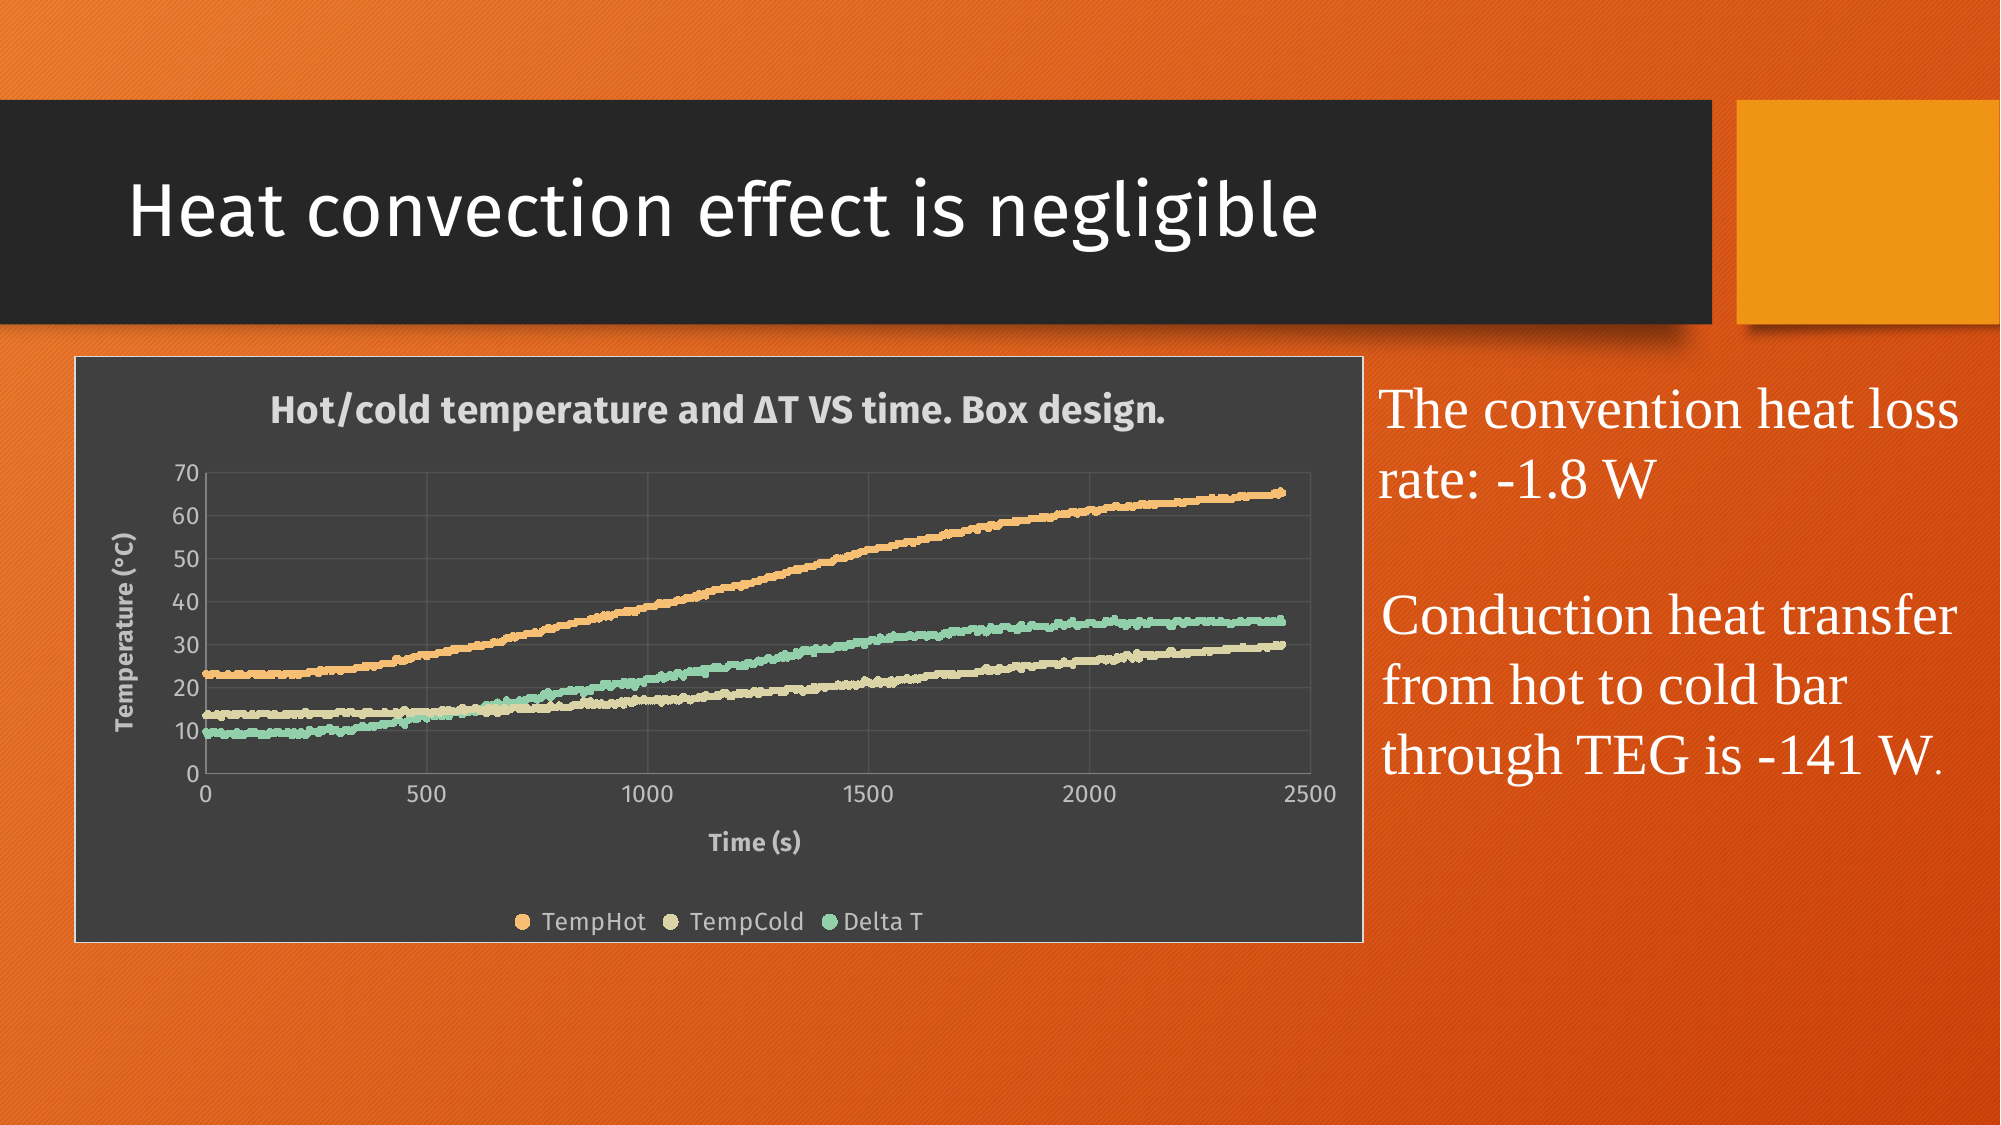

# Heat convection effect is negligible

### Chart: Hot/cold temperature and ΔT VS time. Box design.

| Category |  TempHot |  TempCold |  |
|---|---|---|---|
The convention heat loss rate: -1.8 W
Conduction heat transfer from hot to cold bar through TEG is -141 W.